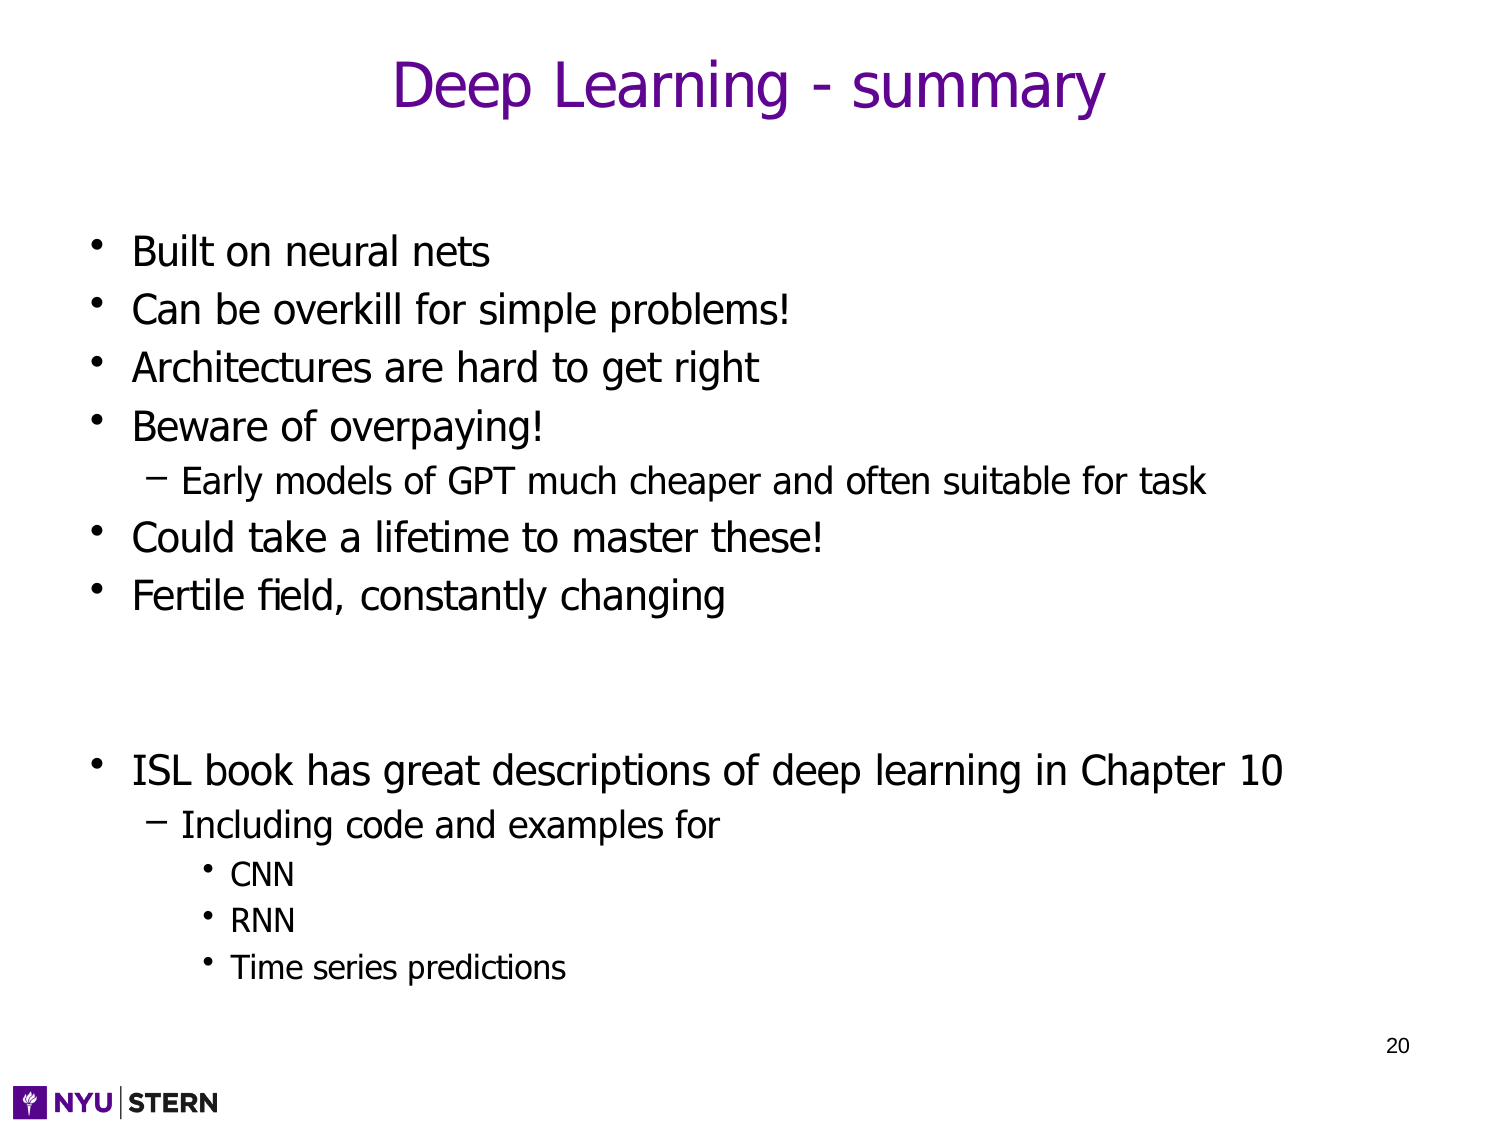

# Deep Learning - summary
Built on neural nets
Can be overkill for simple problems!
Architectures are hard to get right
Beware of overpaying!
Early models of GPT much cheaper and often suitable for task
Could take a lifetime to master these!
Fertile field, constantly changing

ISL book has great descriptions of deep learning in Chapter 10
Including code and examples for
CNN
RNN
Time series predictions

20